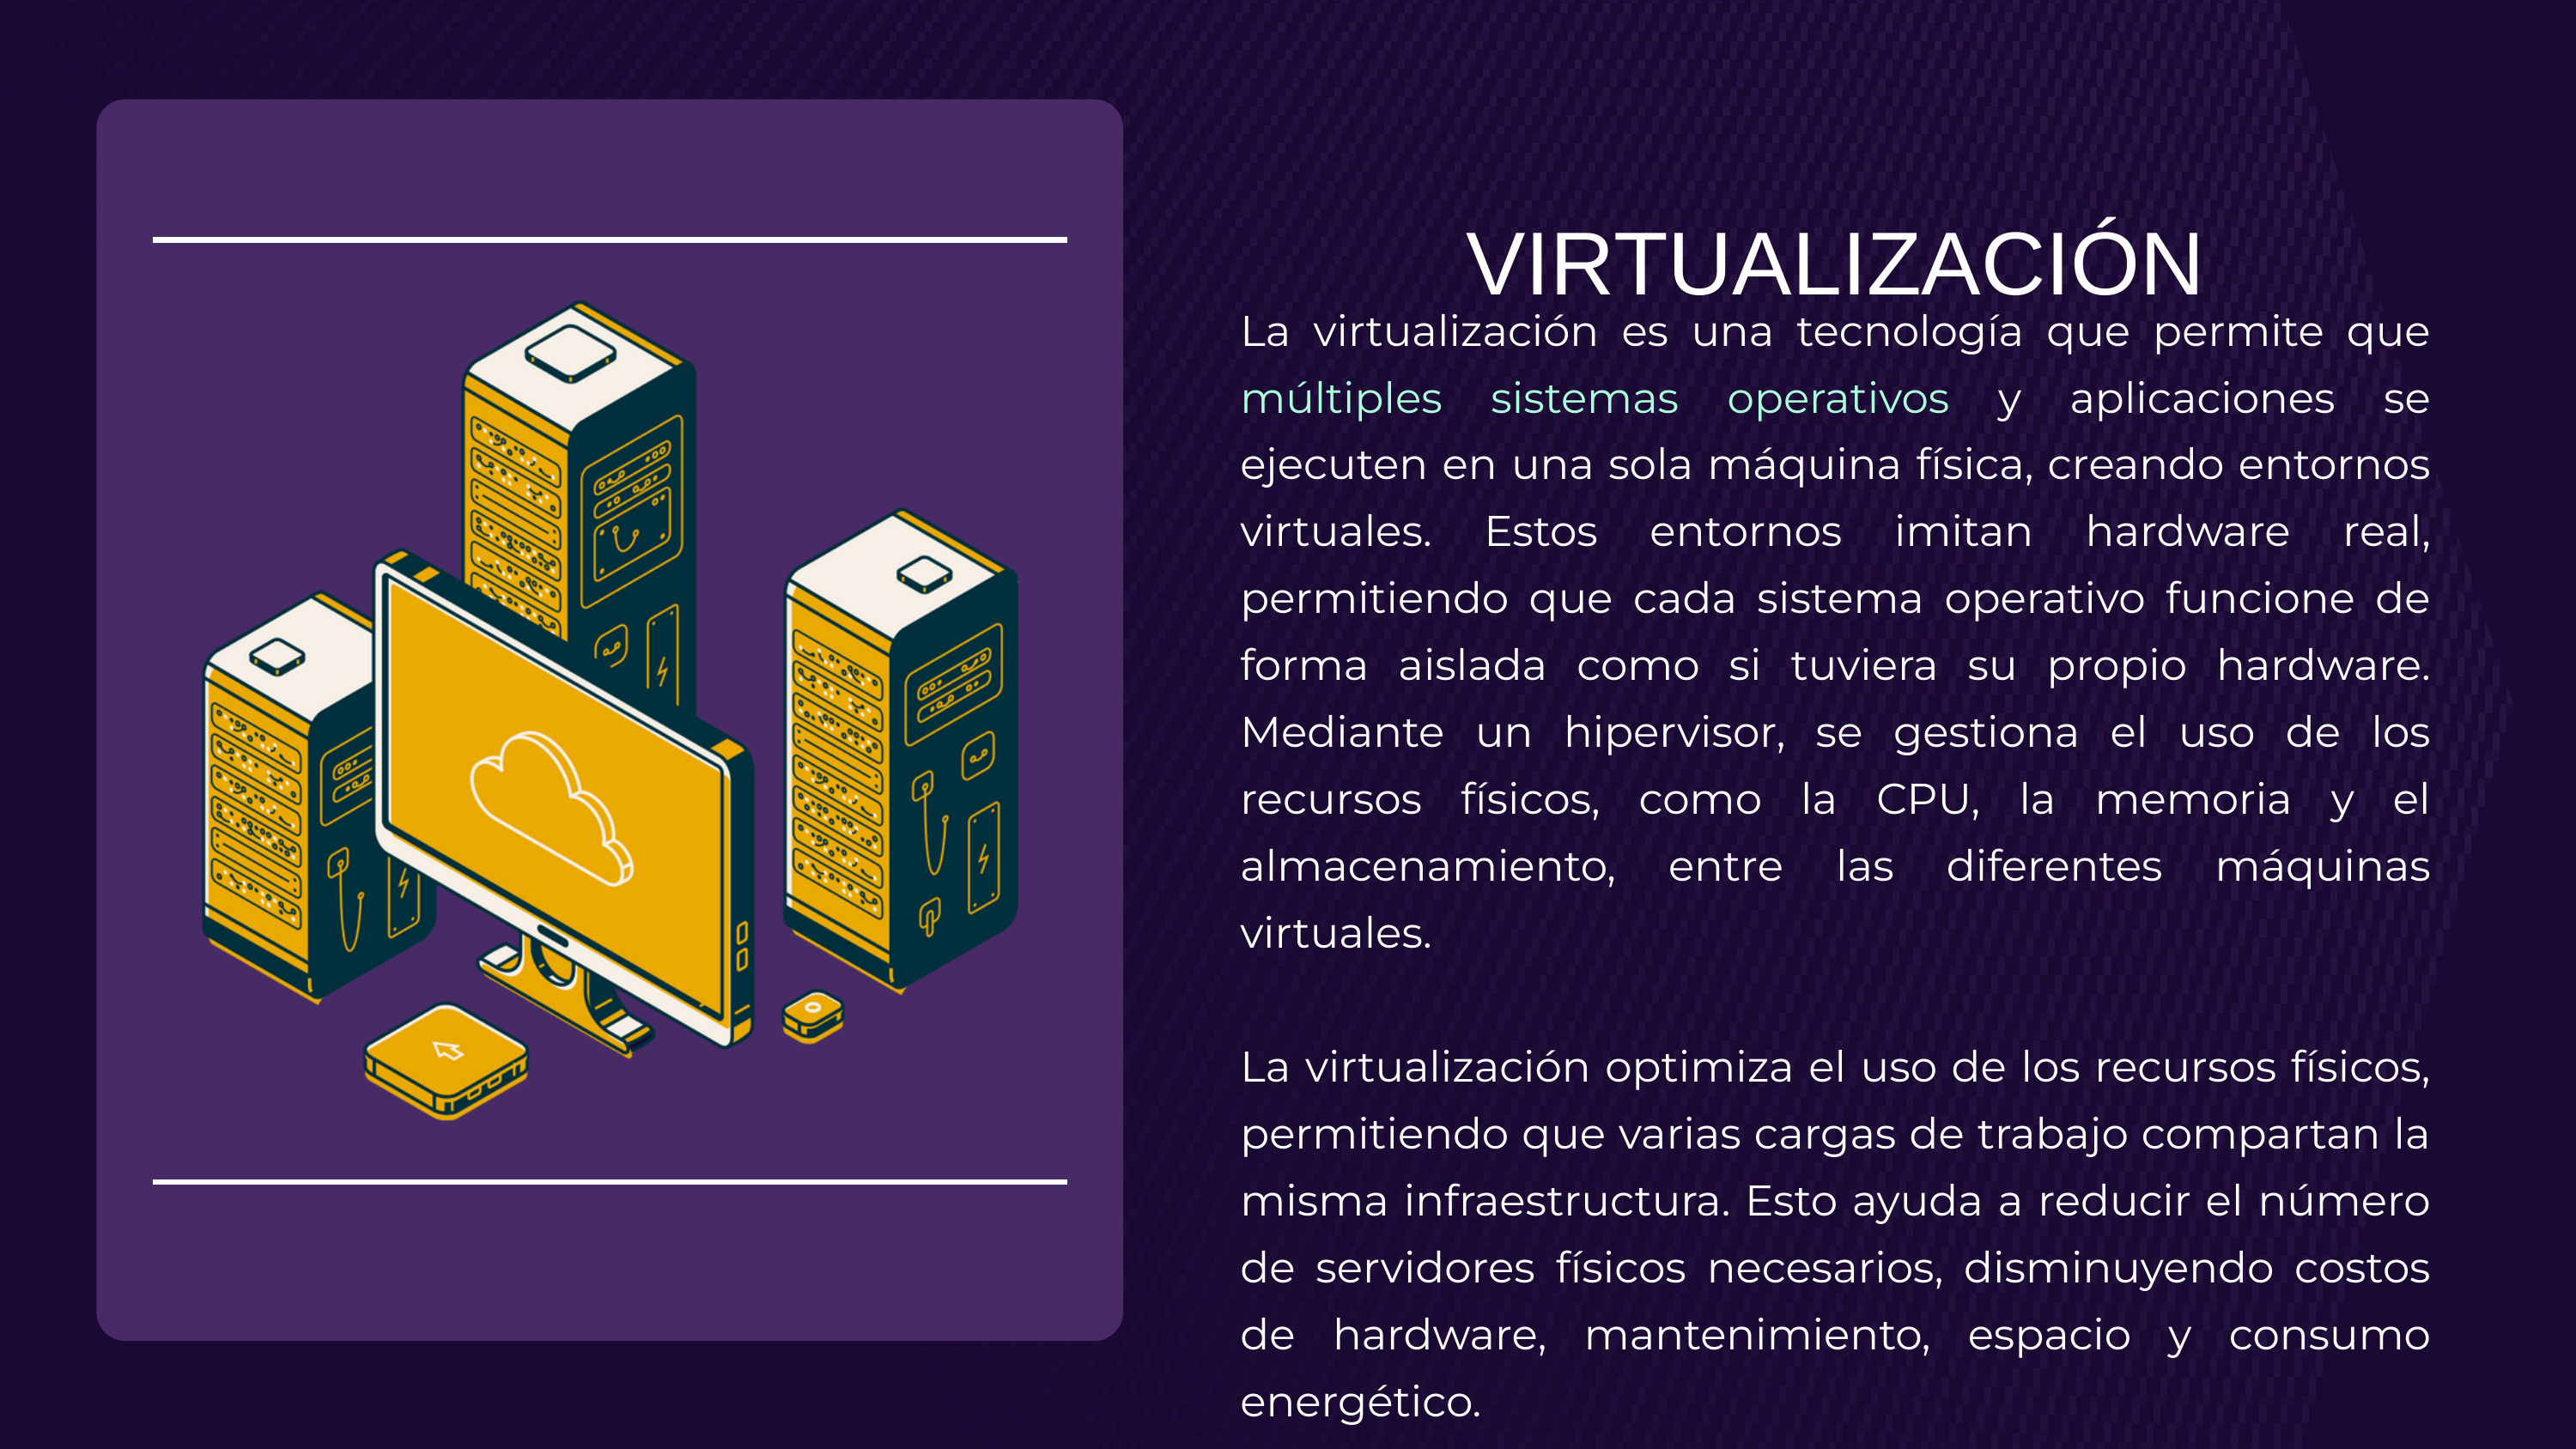

VIRTUALIZACIÓN

La virtualización es una tecnología que permite que múltiples sistemas operativos y aplicaciones se ejecuten en una sola máquina física, creando entornos virtuales. Estos entornos imitan hardware real, permitiendo que cada sistema operativo funcione de forma aislada como si tuviera su propio hardware. Mediante un hipervisor, se gestiona el uso de los recursos físicos, como la CPU, la memoria y el almacenamiento, entre las diferentes máquinas virtuales.

La virtualización optimiza el uso de los recursos físicos, permitiendo que varias cargas de trabajo compartan la misma infraestructura. Esto ayuda a reducir el número de servidores físicos necesarios, disminuyendo costos de hardware, mantenimiento, espacio y consumo energético.